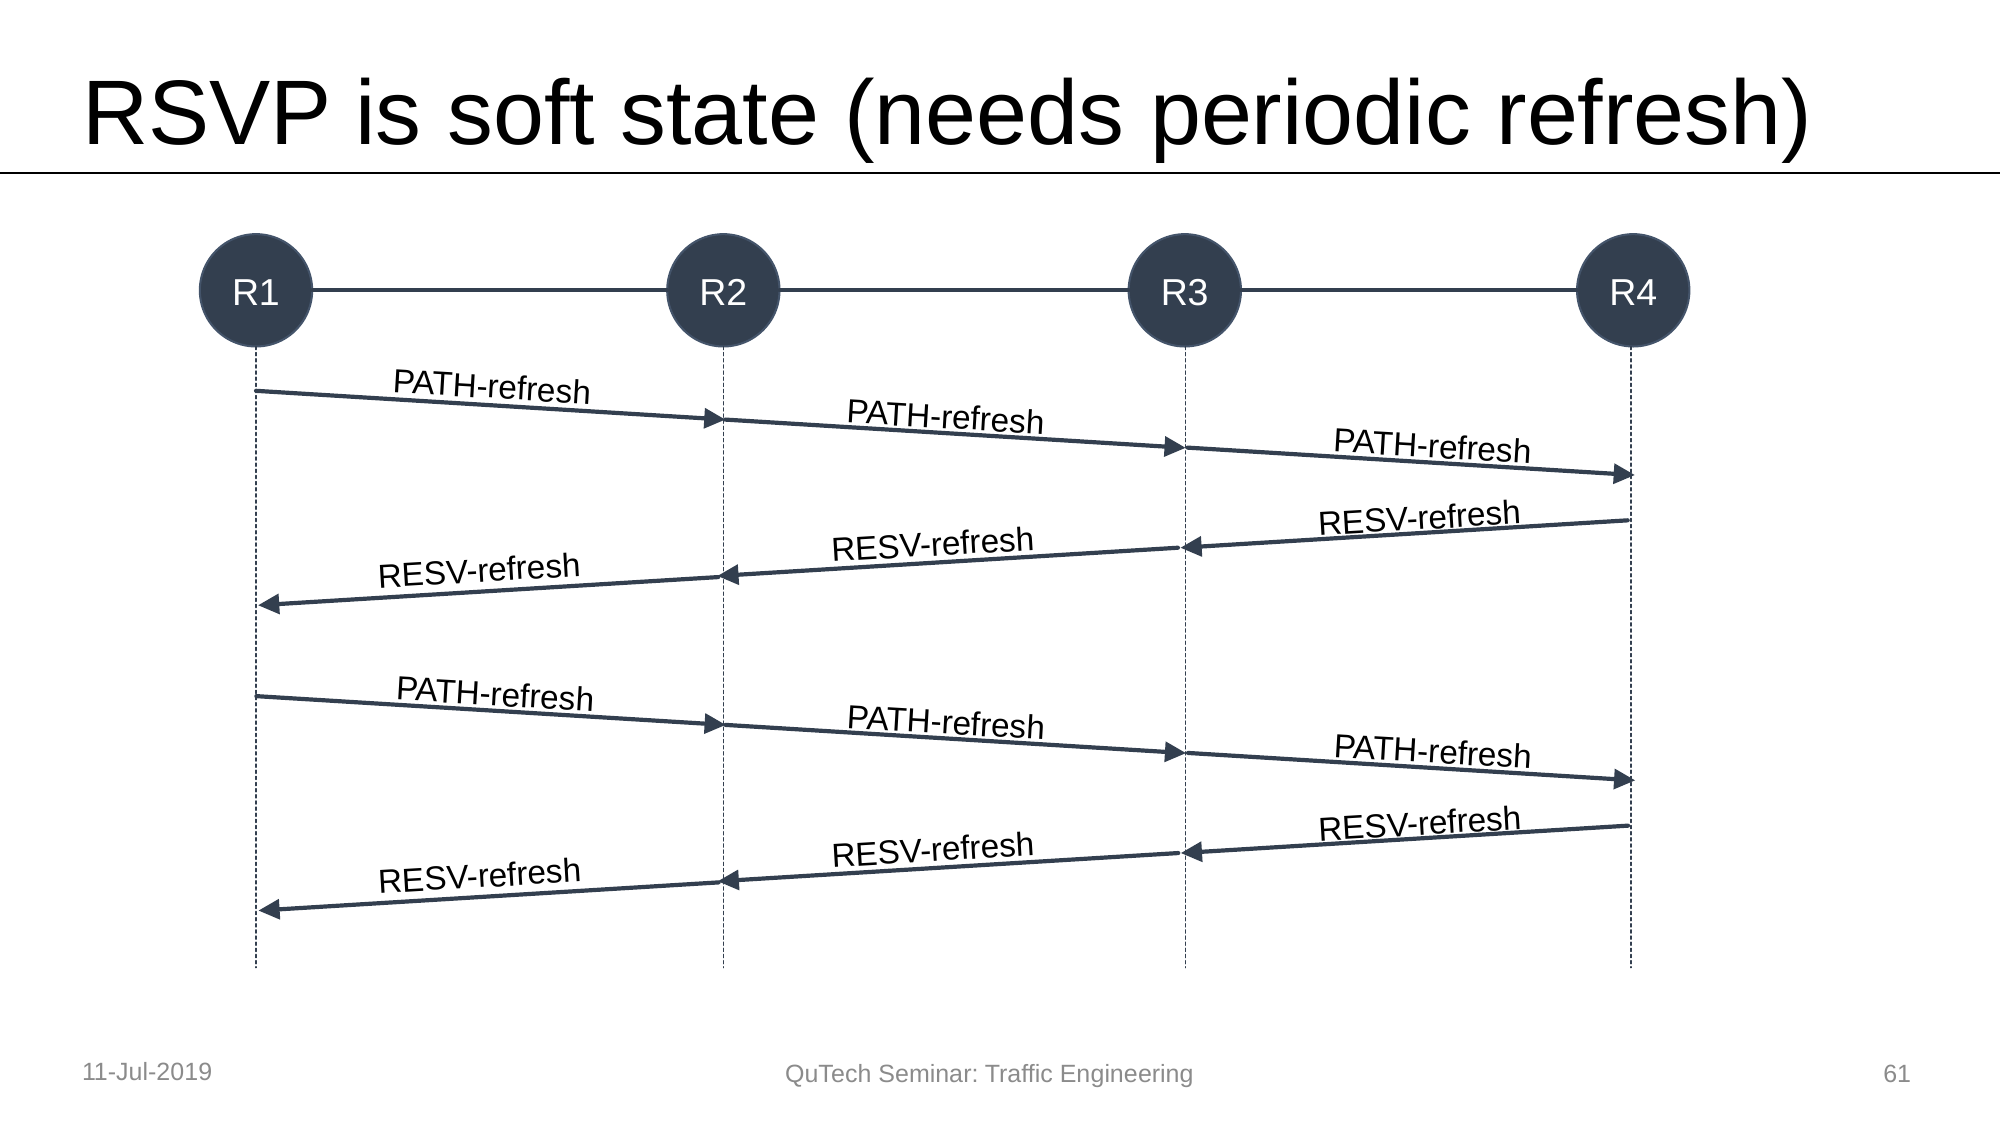

# RSVP is soft state (needs periodic refresh)
R1
R2
R3
R4
PATH-refresh
PATH-refresh
PATH-refresh
RESV-refresh
RESV-refresh
RESV-refresh
PATH-refresh
PATH-refresh
PATH-refresh
RESV-refresh
RESV-refresh
RESV-refresh
11-Jul-2019
QuTech Seminar: Traffic Engineering
61